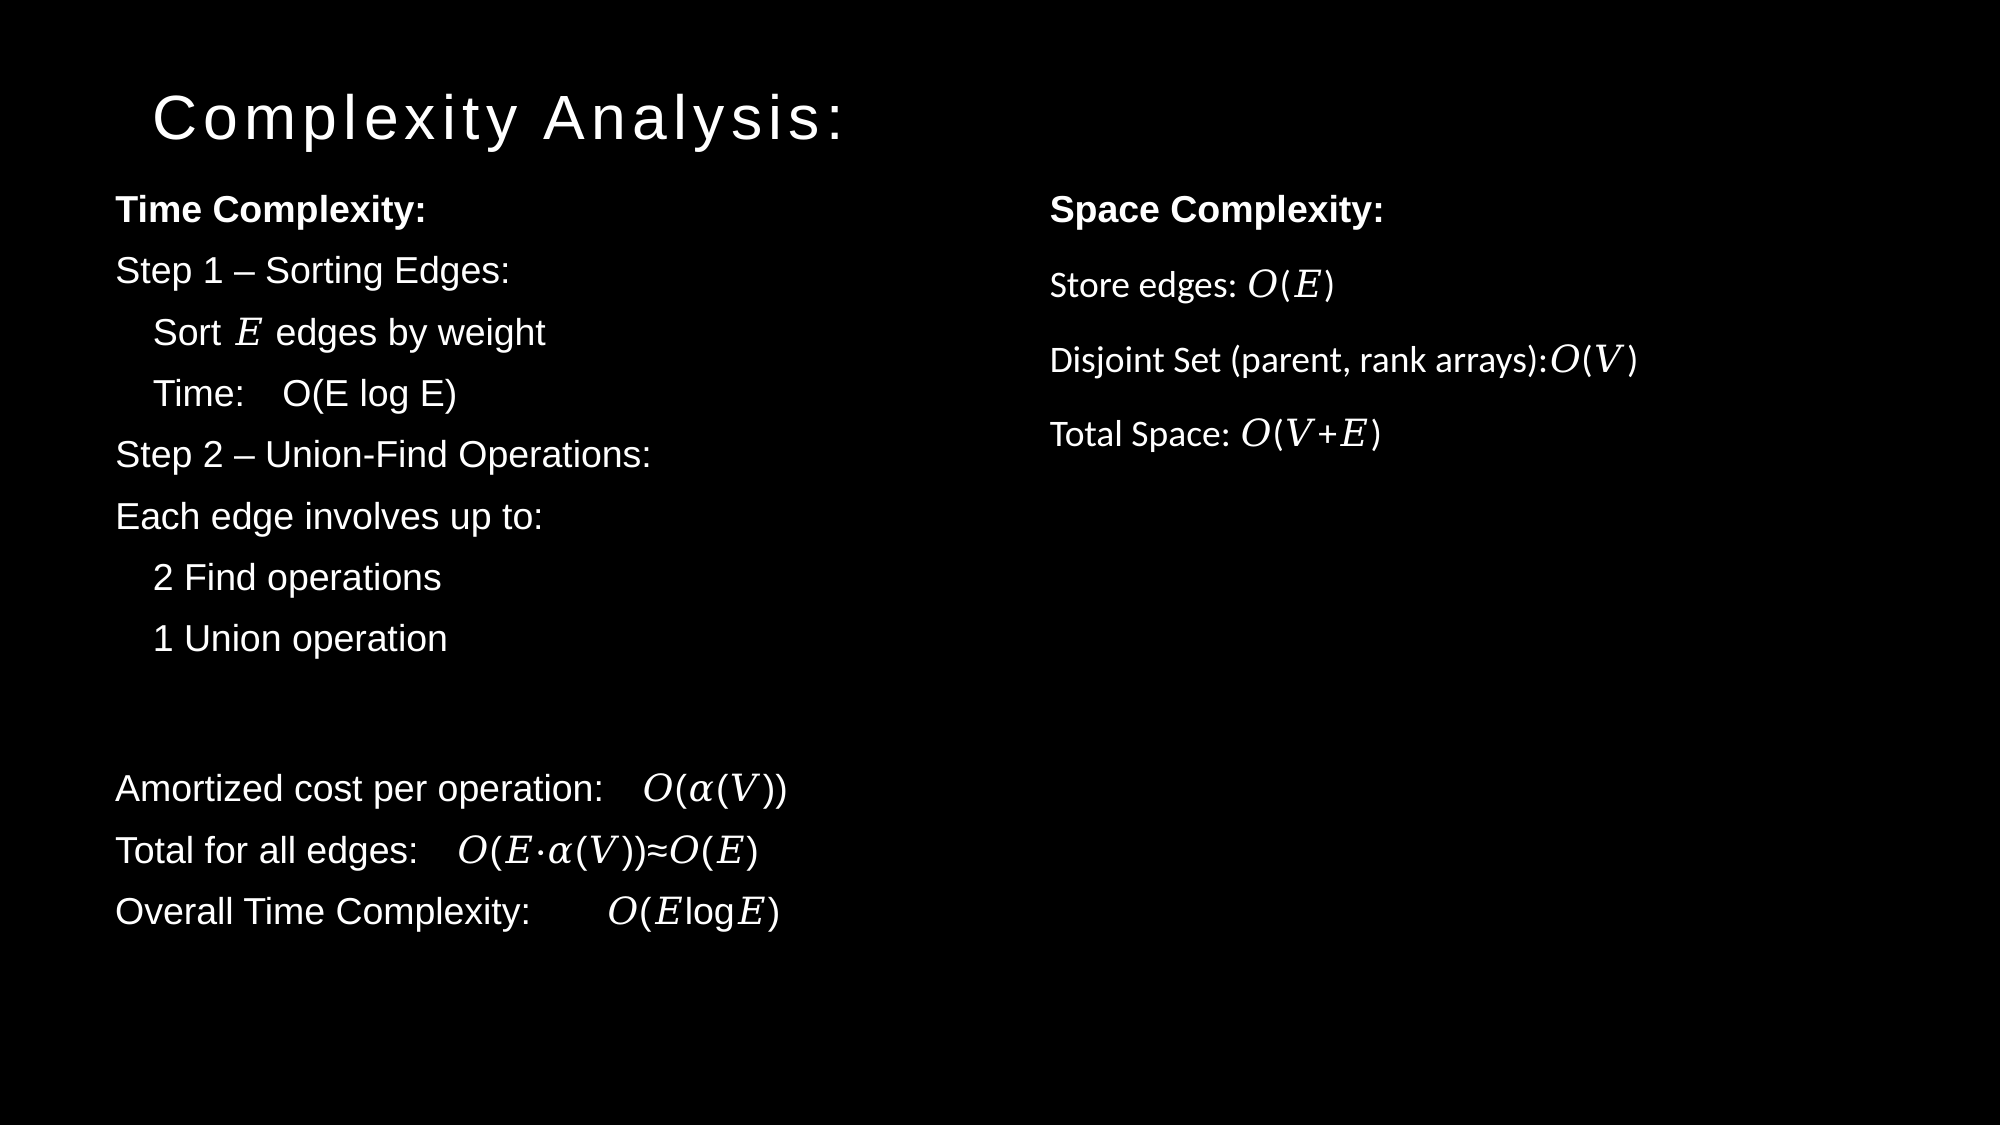

# Complexity Analysis:

Space Complexity:
Store edges: 𝑂(𝐸)
Disjoint Set (parent, rank arrays):𝑂(𝑉)
Total Space: 𝑂(𝑉+𝐸)
Time Complexity:
Step 1 – Sorting Edges:
 Sort 𝐸 edges by weight
 Time: O(E log E)
Step 2 – Union-Find Operations:
Each edge involves up to:
 2 Find operations
 1 Union operation
Amortized cost per operation: 𝑂(𝛼(𝑉))
Total for all edges: 𝑂(𝐸⋅𝛼(𝑉))≈𝑂(𝐸)
Overall Time Complexity:  𝑂(𝐸log𝐸)